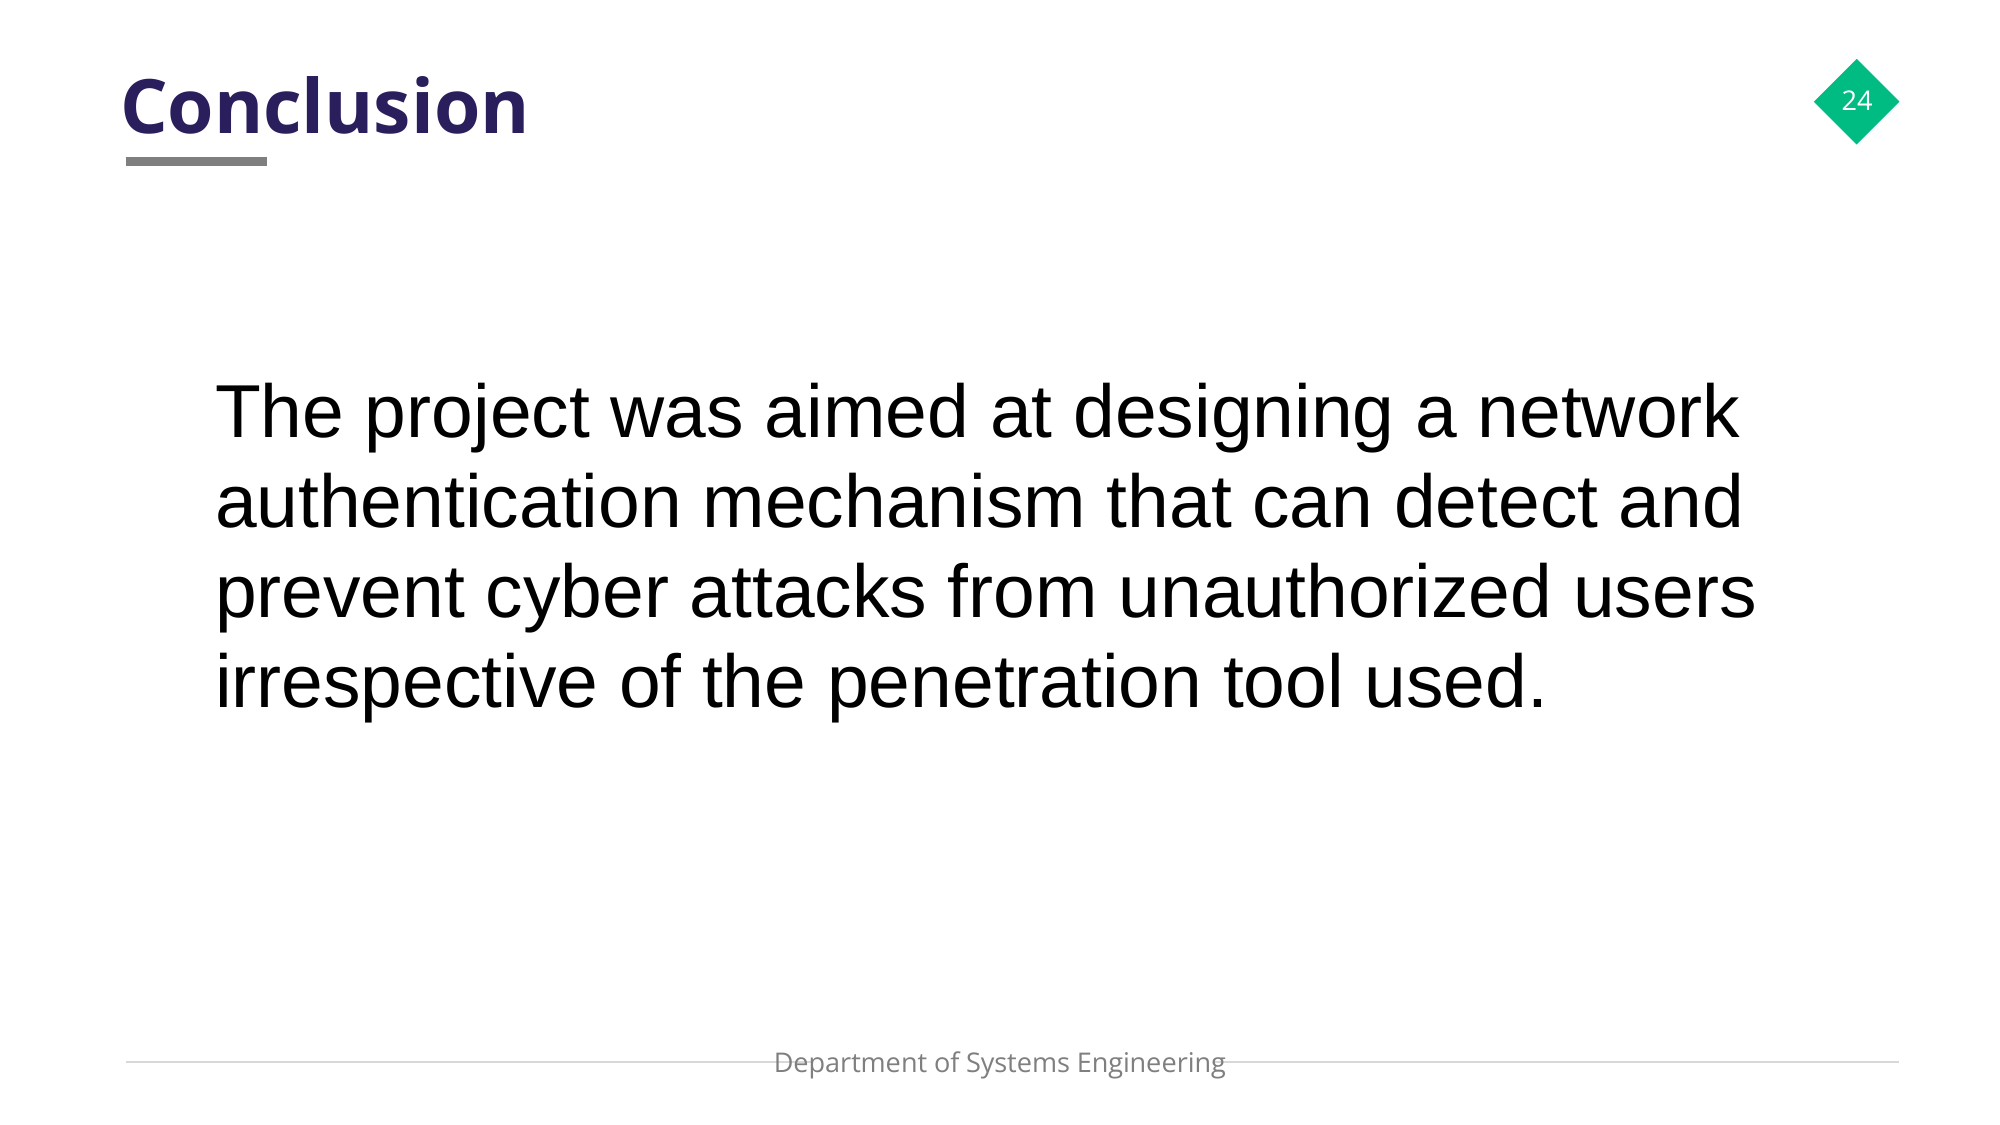

# Conclusion
24
The project was aimed at designing a network authentication mechanism that can detect and prevent cyber attacks from unauthorized users irrespective of the penetration tool used.
Department of Systems Engineering